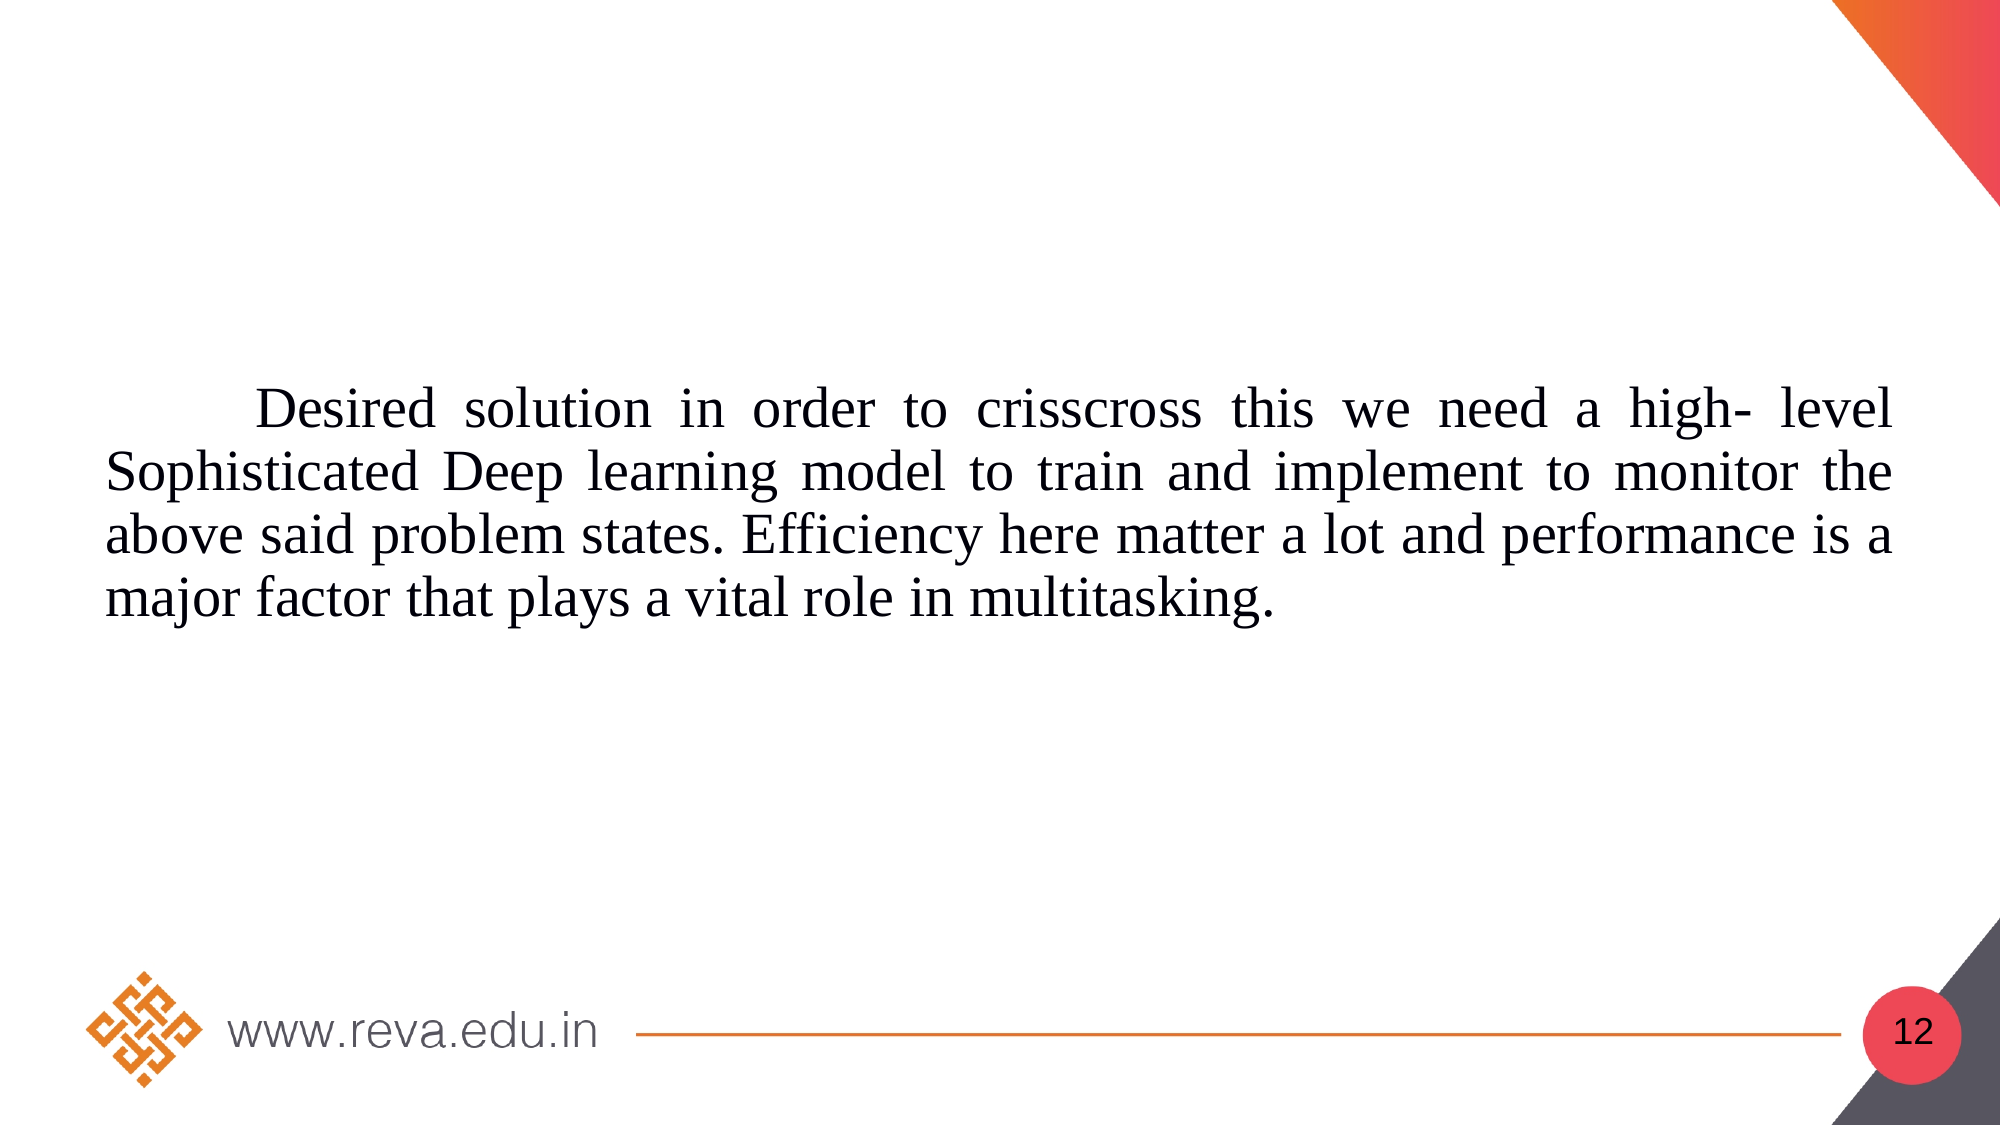

Desired solution in order to crisscross this we need a high- level Sophisticated Deep learning model to train and implement to monitor the above said problem states. Efficiency here matter a lot and performance is a major factor that plays a vital role in multitasking.
12